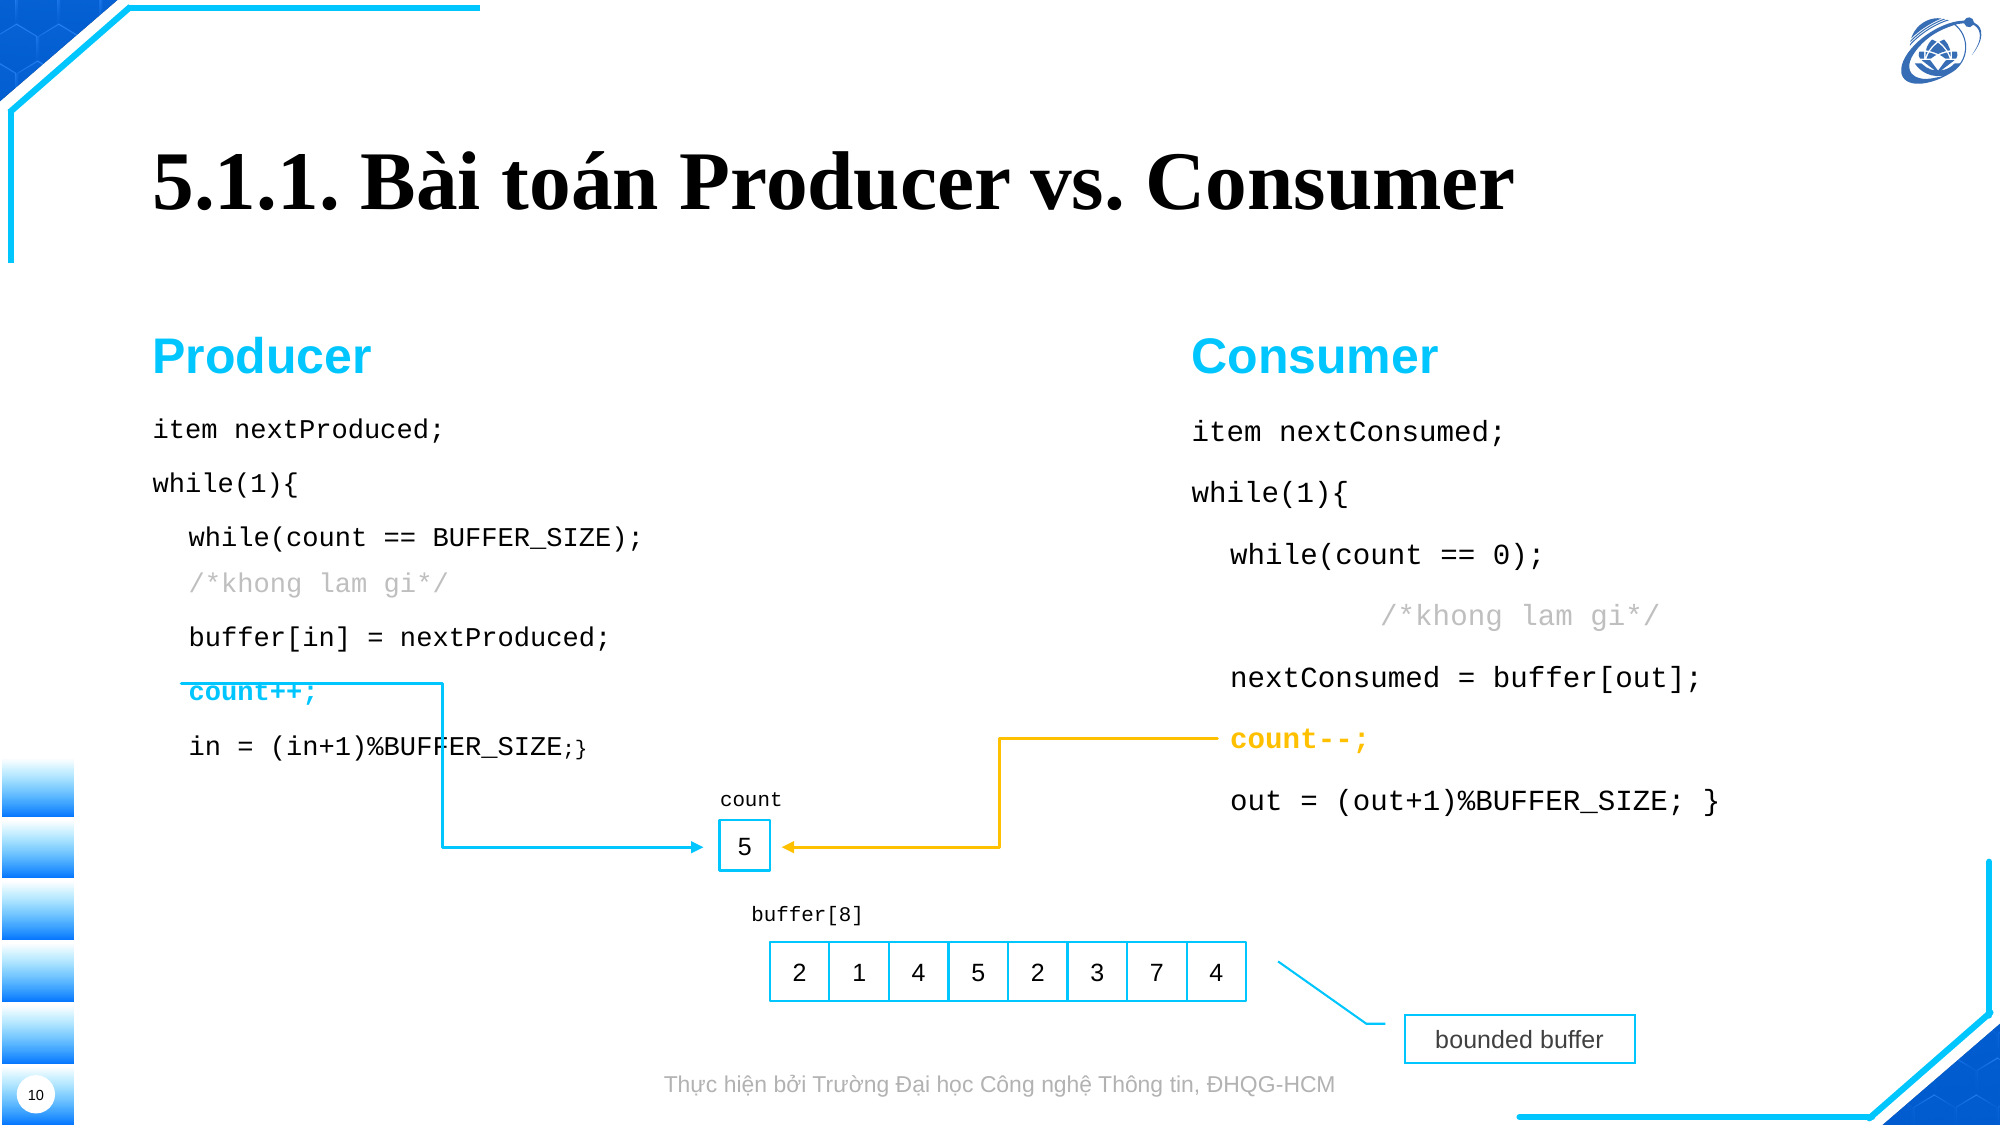

# 5.1.1. Bài toán Producer vs. Consumer
Producer
Consumer
item nextProduced;
while(1){
	while(count == BUFFER_SIZE); 	/*khong lam gi*/
	buffer[in] = nextProduced;
	count++;
	in = (in+1)%BUFFER_SIZE;}
item nextConsumed;
while(1){
	while(count == 0);
		/*khong lam gi*/
	nextConsumed = buffer[out];
	count--;
	out = (out+1)%BUFFER_SIZE; }
count
5
buffer[8]
2
1
4
5
2
3
7
4
bounded buffer
Thực hiện bởi Trường Đại học Công nghệ Thông tin, ĐHQG-HCM